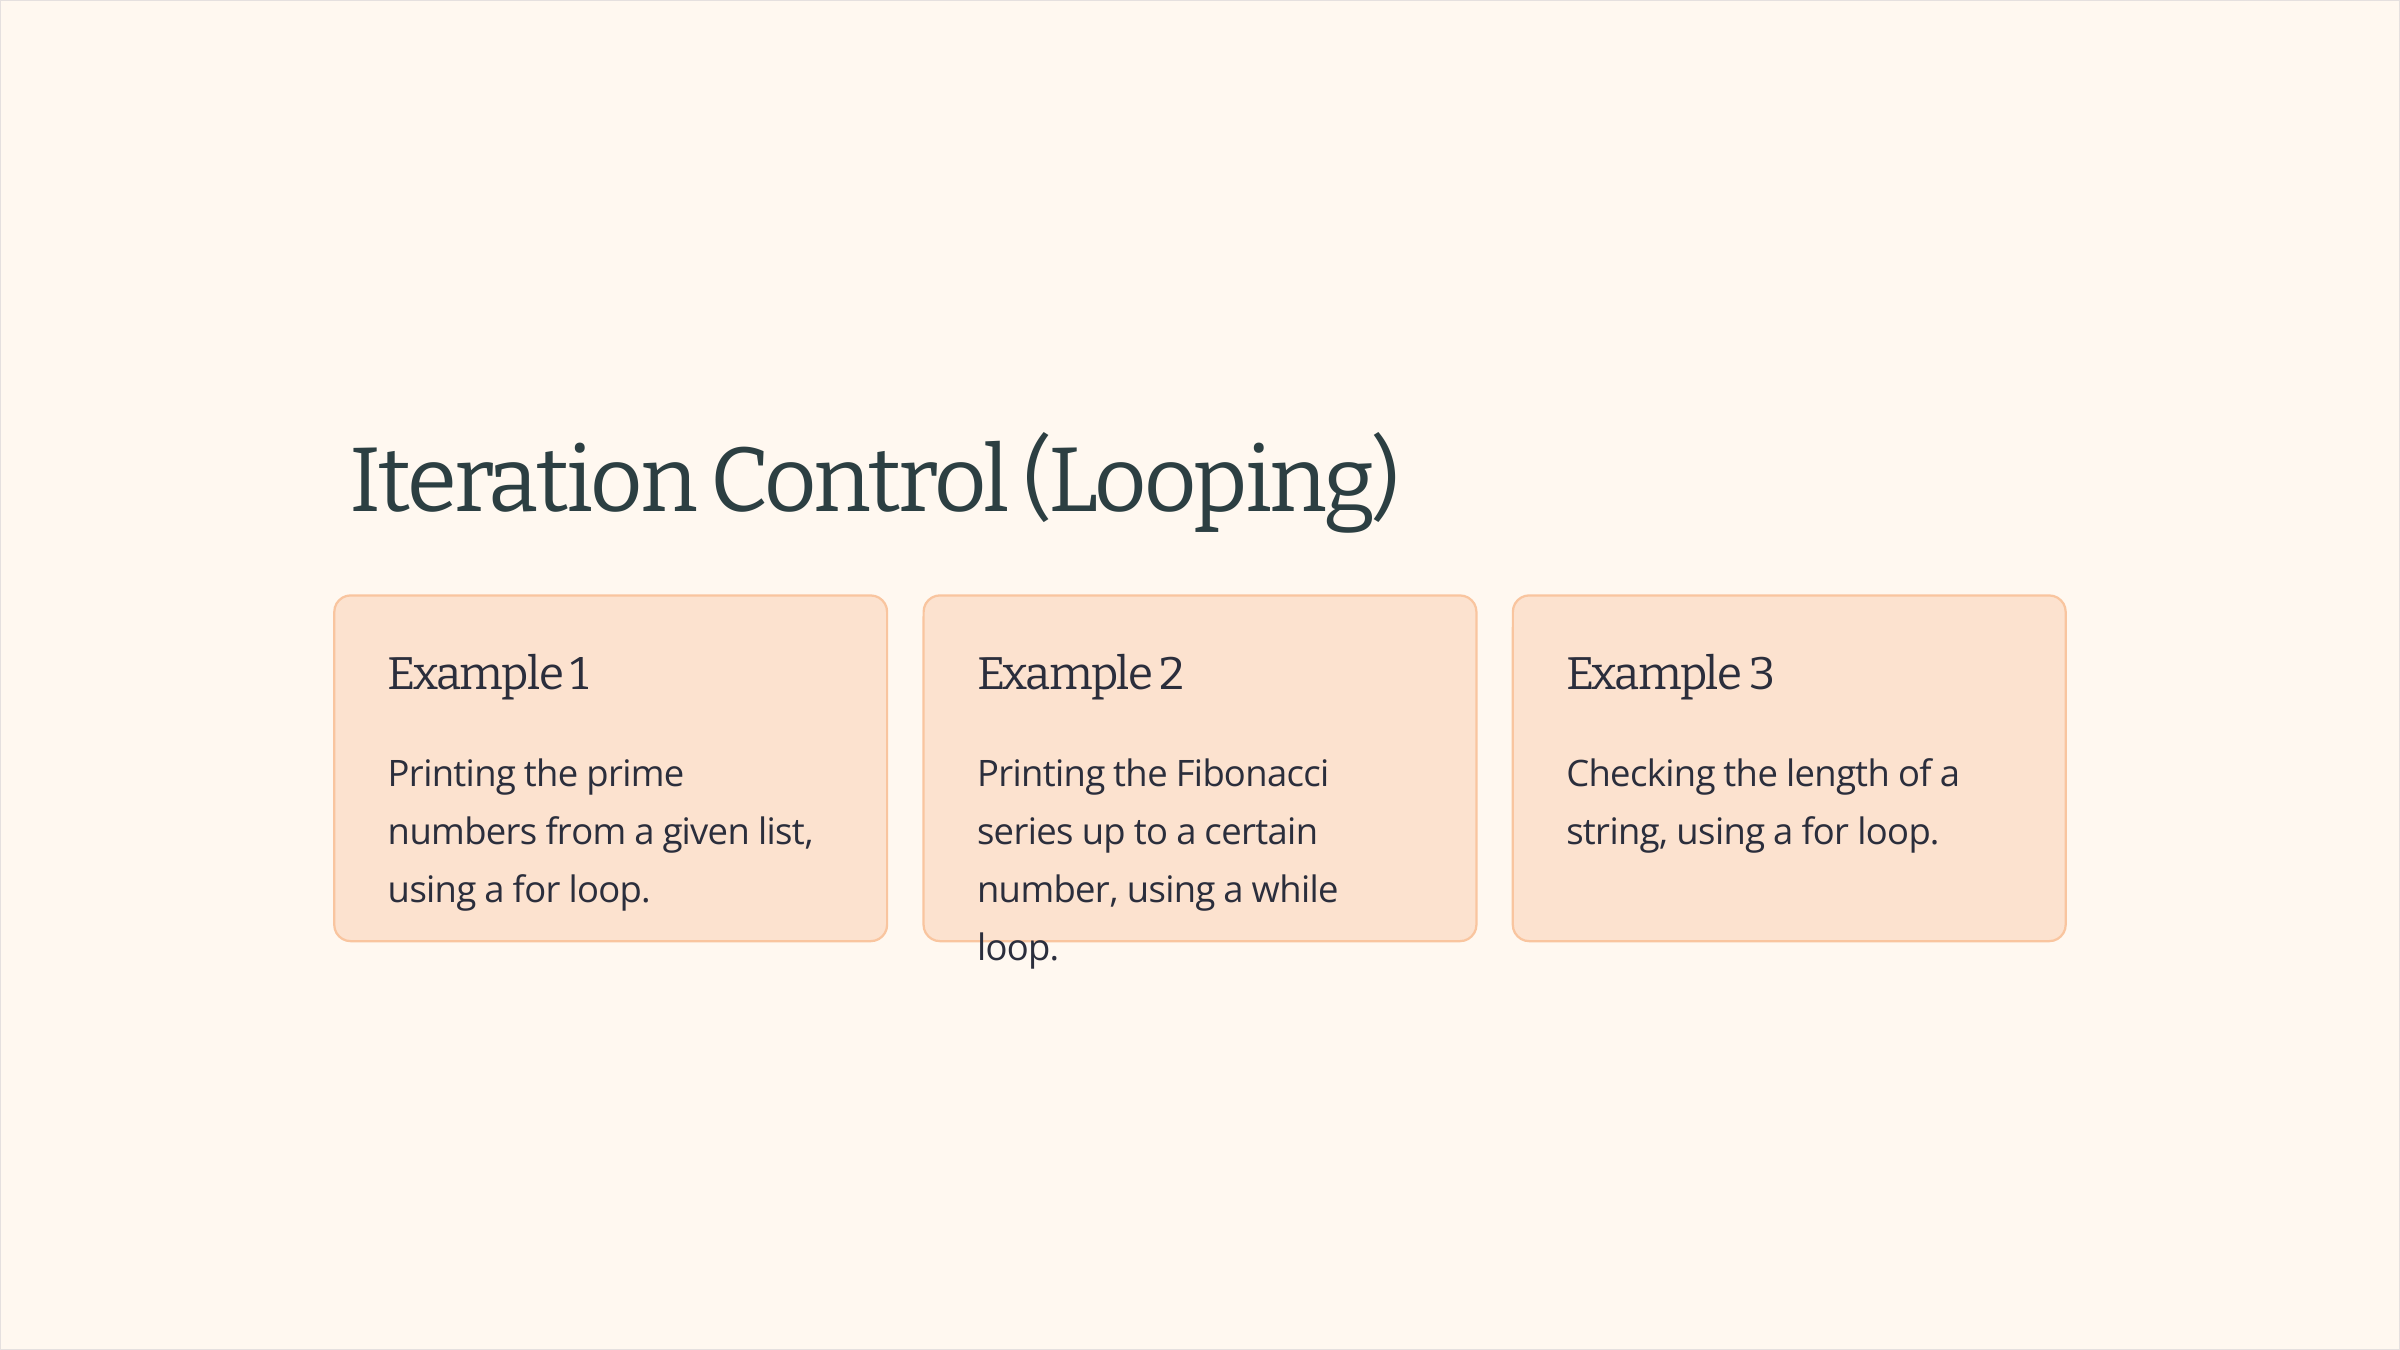

Iteration Control (Looping)

Example 1
Example 2
Example 3
Printing the prime numbers from a given list, using a for loop.
Printing the Fibonacci series up to a certain number, using a while loop.
Checking the length of a string, using a for loop.